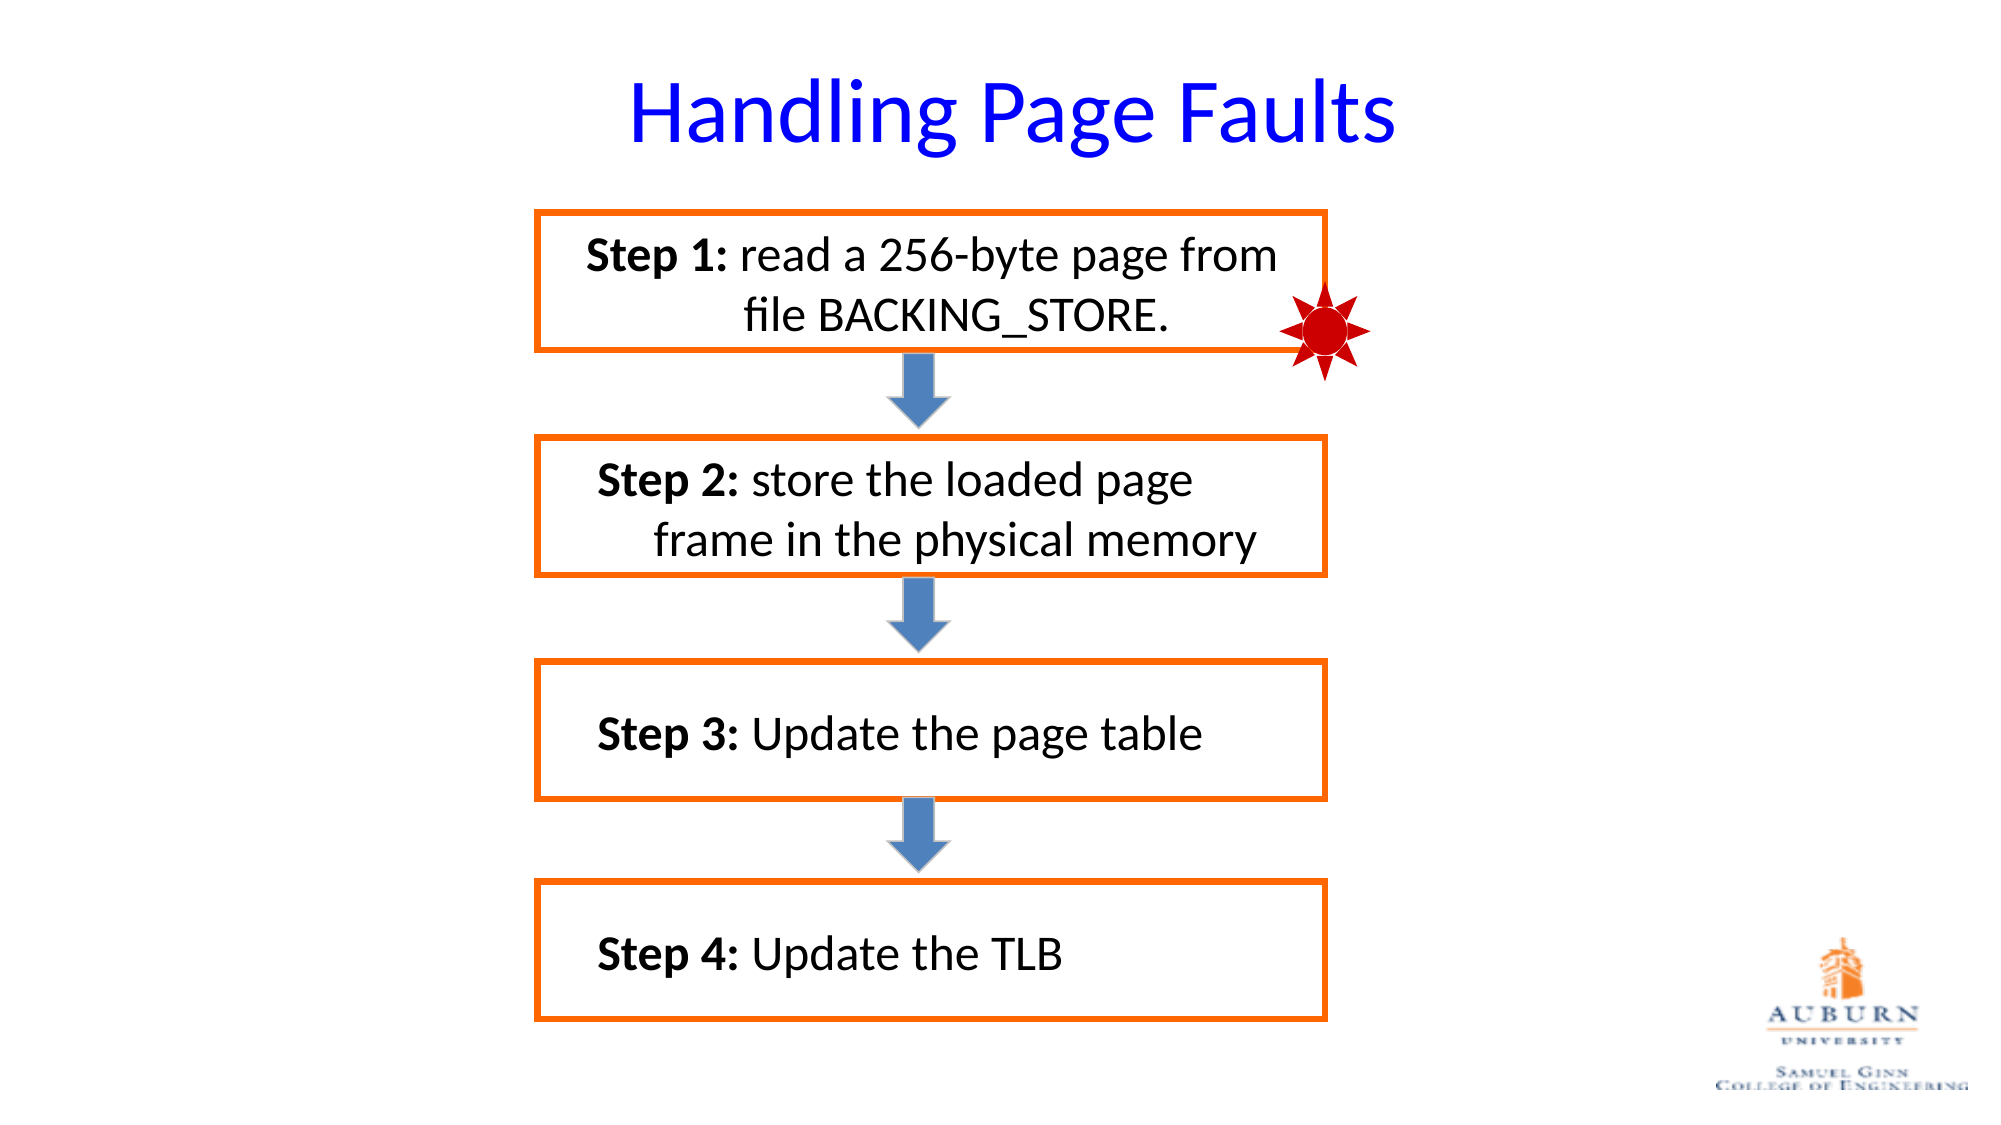

# Handling Page Faults
   Step 1: read a 256-byte page from
                 file BACKING_STORE.

    Step 2: store the loaded page
         frame in the physical memory

    Step 3: Update the page table

    Step 4: Update the TLB